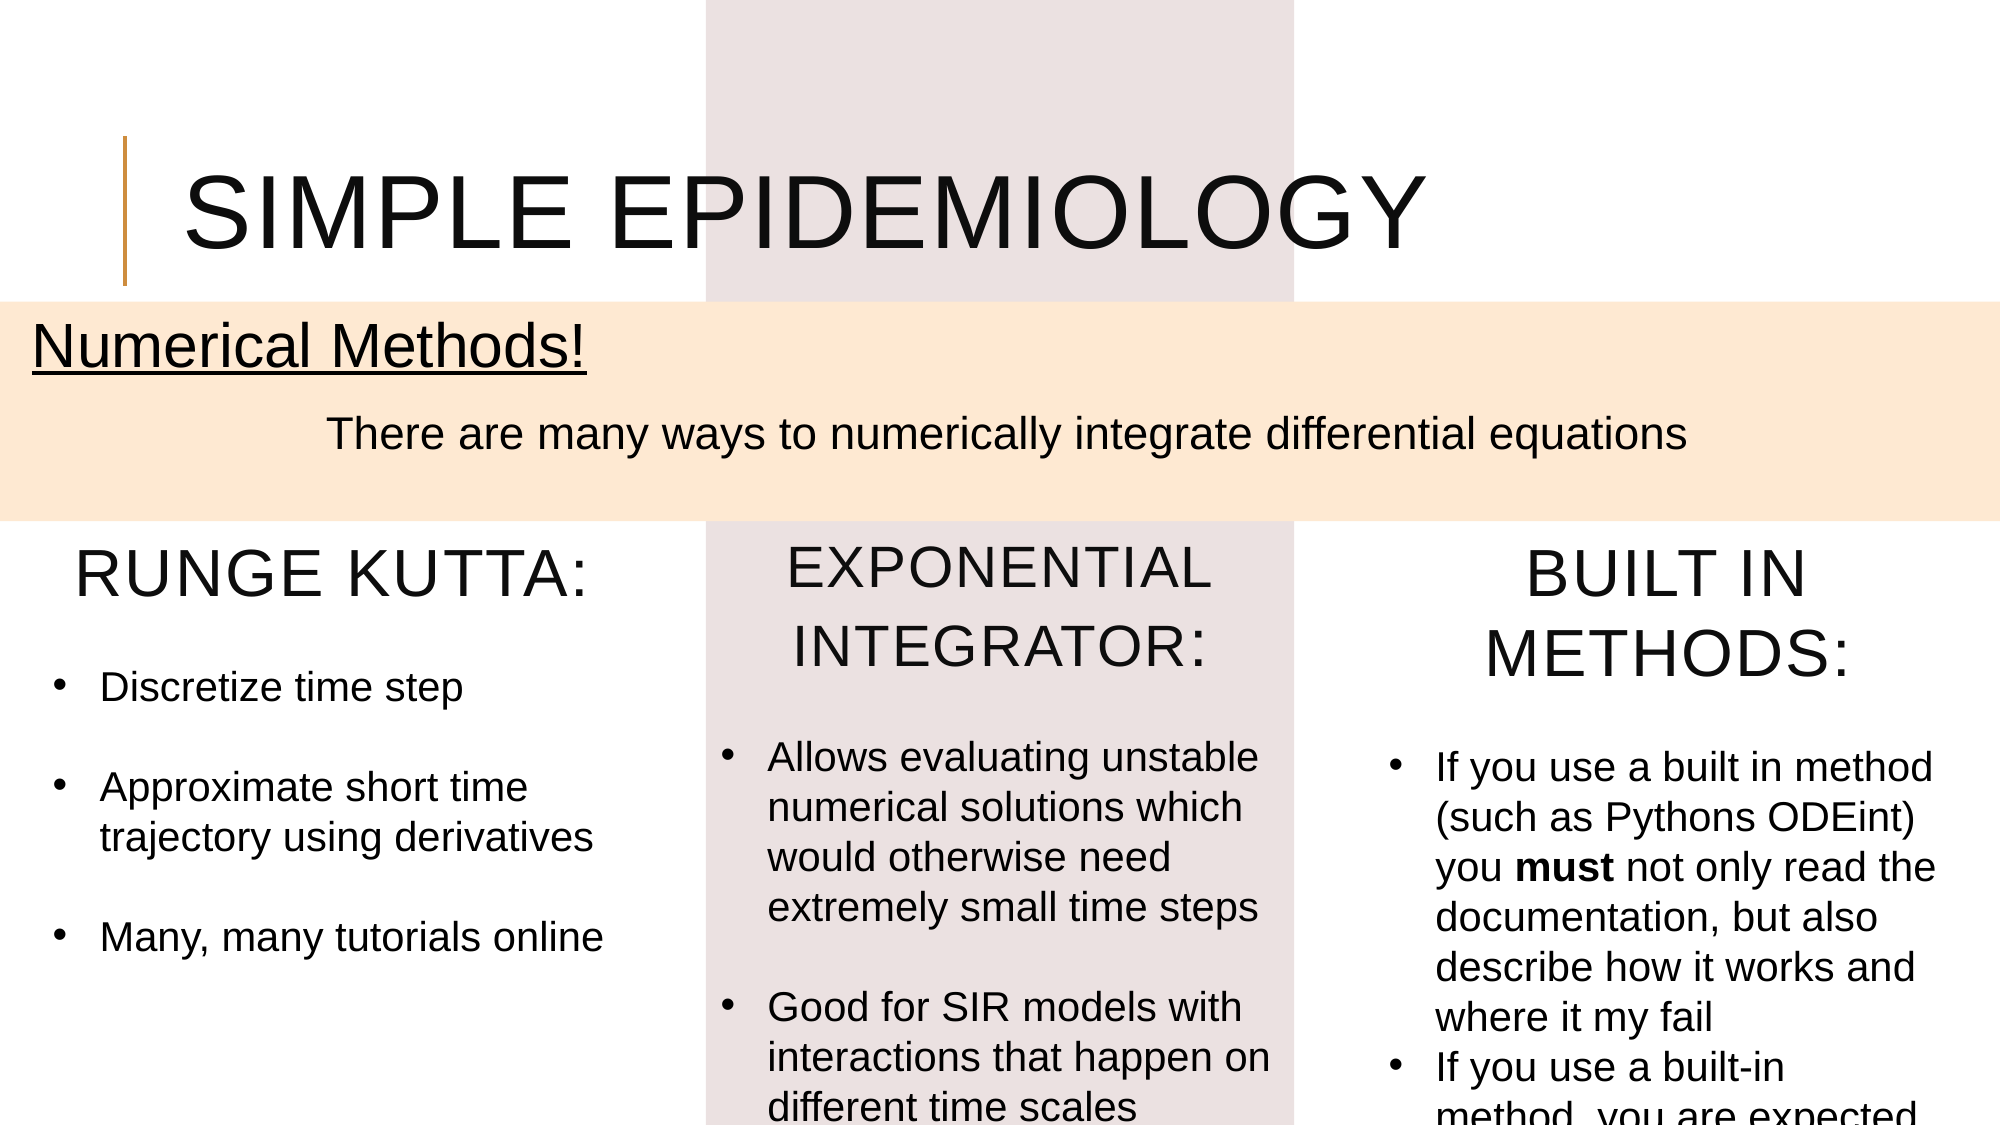

# Simple Epidemiology
Numerical Methods!
There are many ways to numerically integrate differential equations

Runge Kutta:

Discretize time step

Approximate short time trajectory using derivatives

Many, many tutorials online

Exponential Integrator:

Allows evaluating unstable numerical solutions which would otherwise need extremely small time steps

Good for SIR models with interactions that happen on different time scales

Built in Methods:

If you use a built in method (such as Pythons ODEint) you must not only read the documentation, but also describe how it works and where it my fail
If you use a built-in method, you are expected to produce high-quality analysis